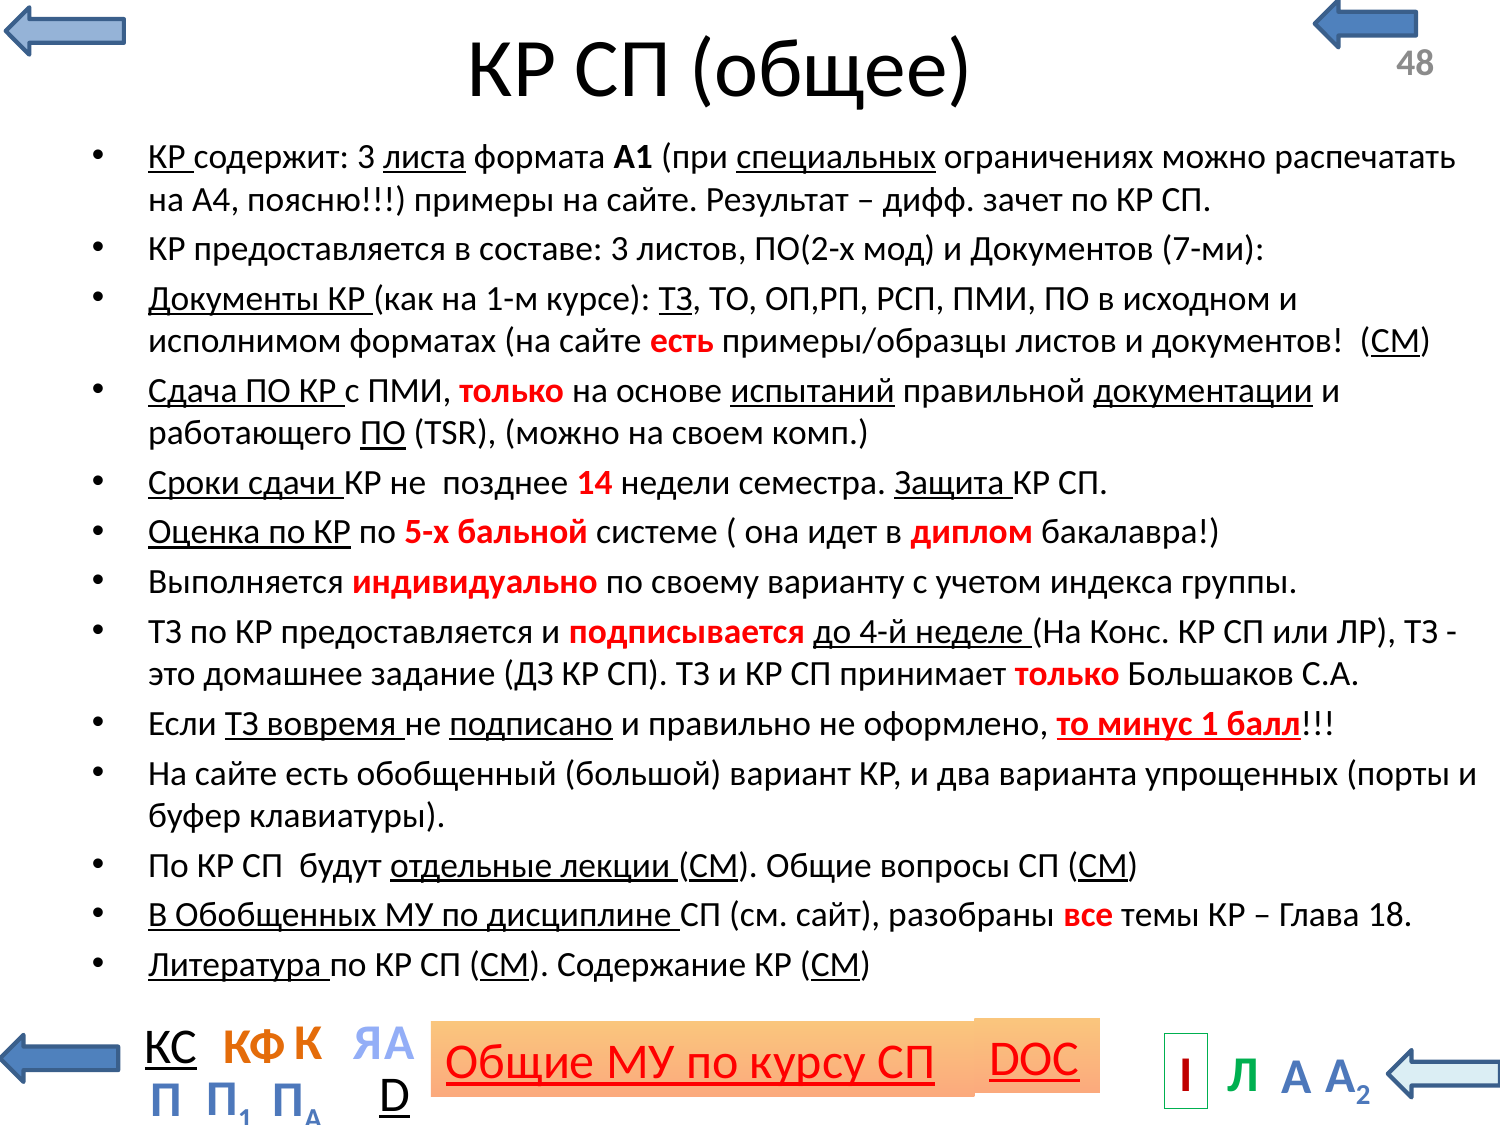

# КР СП (общее)
КР содержит: 3 листа формата А1 (при специальных ограничениях можно распечатать на А4, поясню!!!) примеры на сайте. Результат – дифф. зачет по КР СП.
КР предоставляется в составе: 3 листов, ПО(2-х мод) и Документов (7-ми):
Документы КР (как на 1-м курсе): ТЗ, ТО, ОП,РП, РСП, ПМИ, ПО в исходном и исполнимом форматах (на сайте есть примеры/образцы листов и документов!  (СМ)
Сдача ПО КР с ПМИ, только на основе испытаний правильной документации и работающего ПО (TSR), (можно на своем комп.)
Сроки сдачи КР не  позднее 14 недели семестра. Защита КР СП.
Оценка по КР по 5-х бальной системе ( она идет в диплом бакалавра!)
Выполняется индивидуально по своему варианту с учетом индекса группы.
ТЗ по КР предоставляется и подписывается до 4-й неделе (На Конс. КР СП или ЛР), ТЗ - это домашнее задание (ДЗ КР СП). ТЗ и КР СП принимает только Большаков С.А.
Если ТЗ вовремя не подписано и правильно не оформлено, то минус 1 балл!!!
На сайте есть обобщенный (большой) вариант КР, и два варианта упрощенных (порты и буфер клавиатуры).
По КР СП  будут отдельные лекции (СМ). Общие вопросы СП (СМ)
В Обобщенных МУ по дисциплине СП (см. сайт), разобраны все темы КР – Глава 18.
Литература по КР СП (СМ). Содержание КР (СМ)